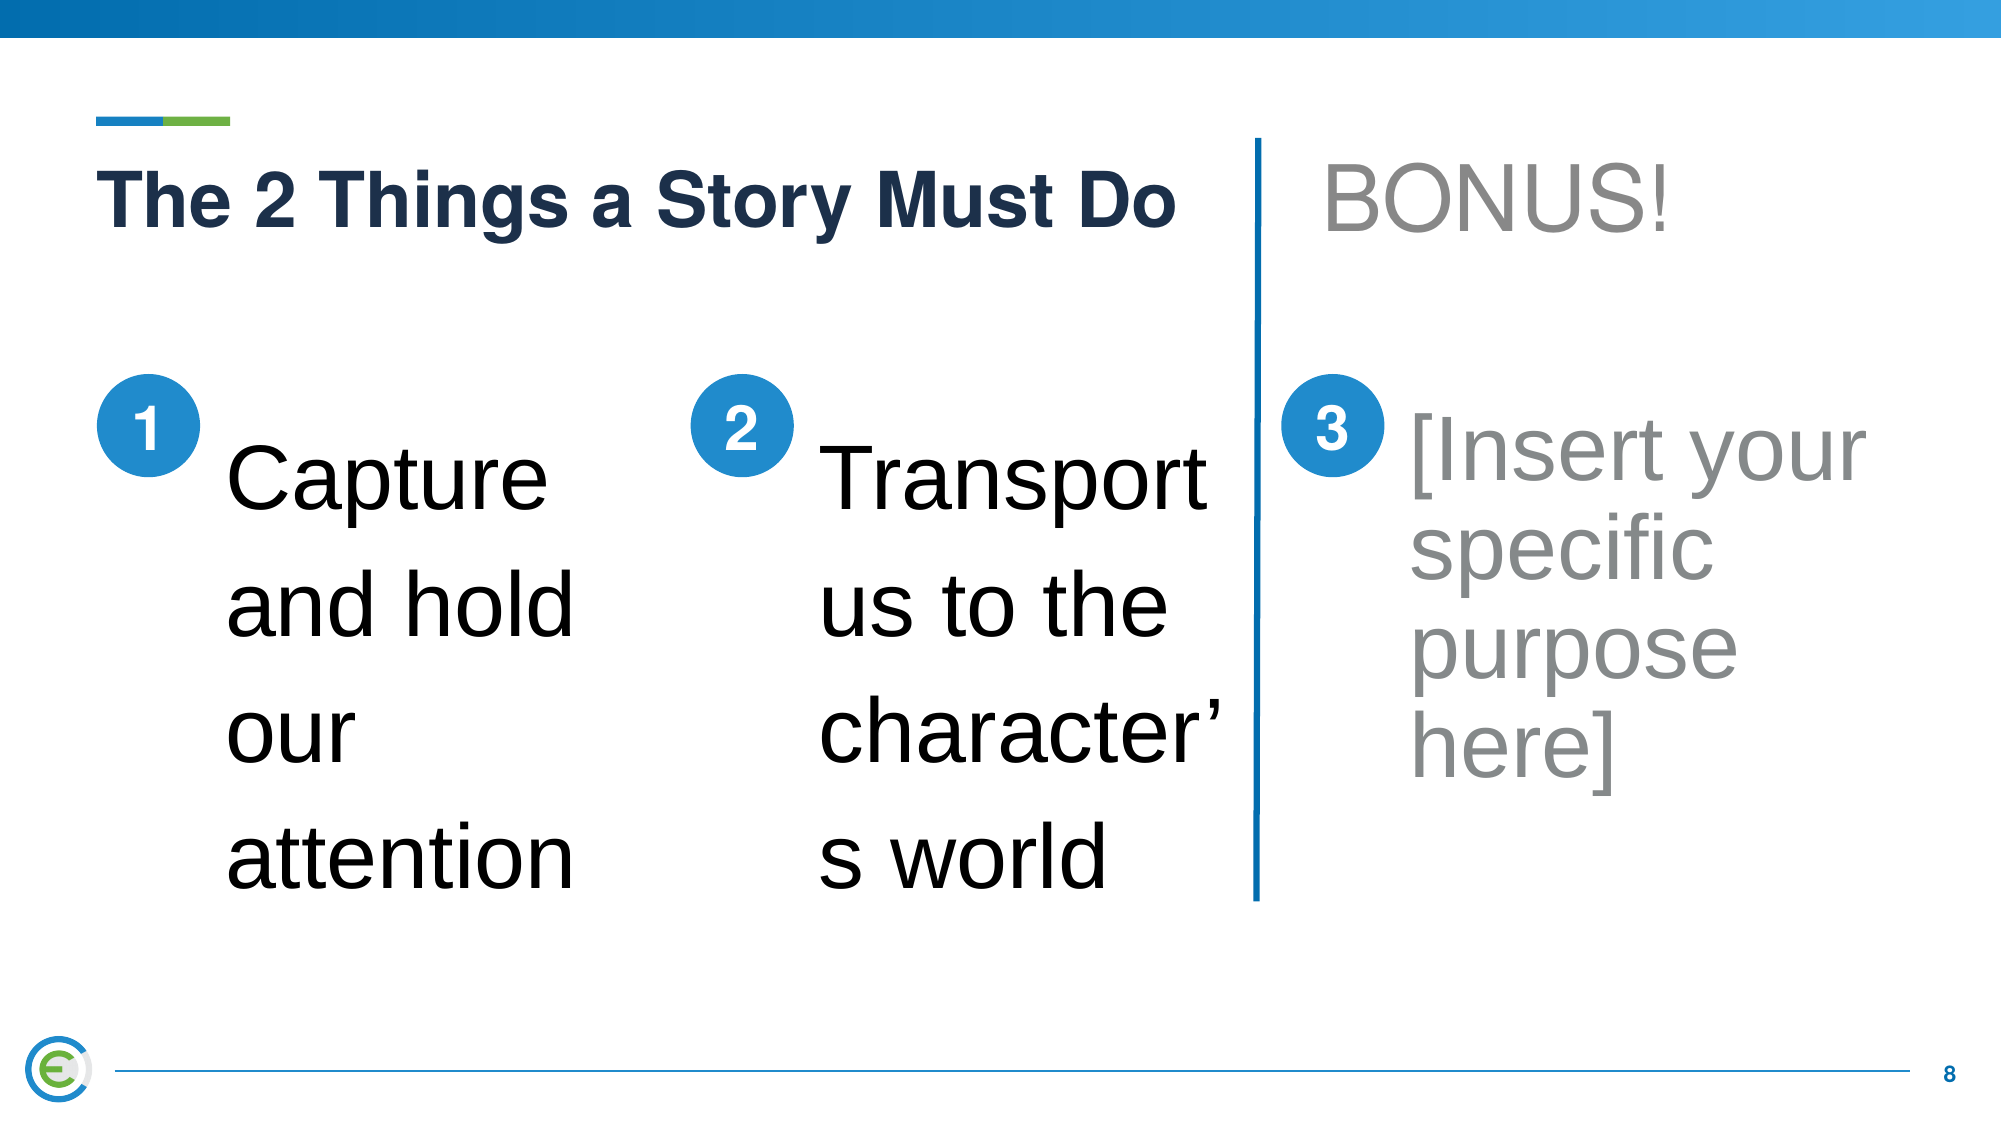

# The 2 Things a Story Must Do
BONUS!
Capture and hold our attention
Transport us to the character’s world
[Insert your specific purpose here]